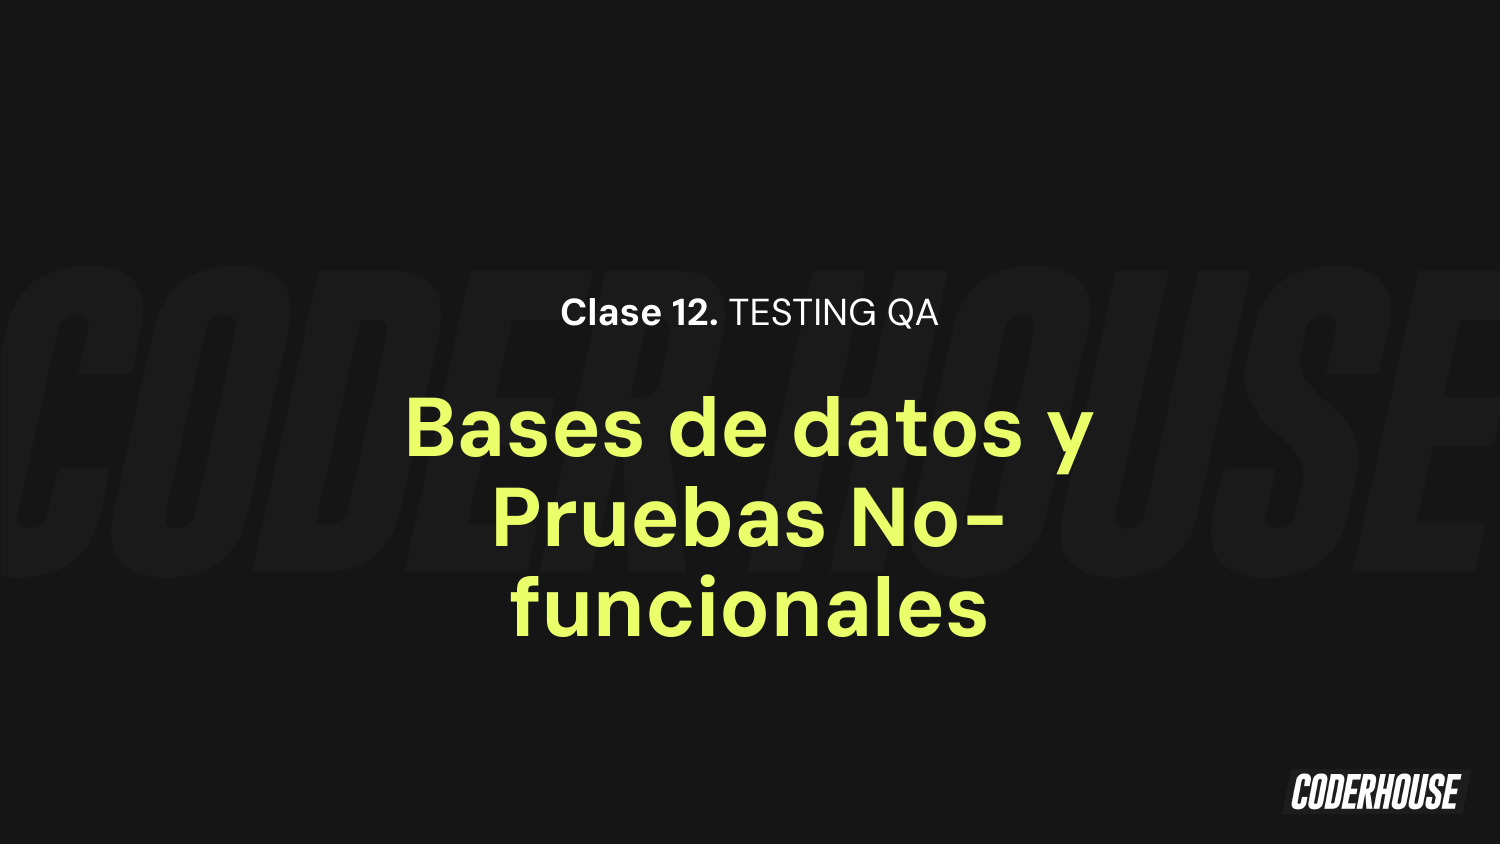

Clase 12. TESTING QA
Bases de datos y Pruebas No-funcionales